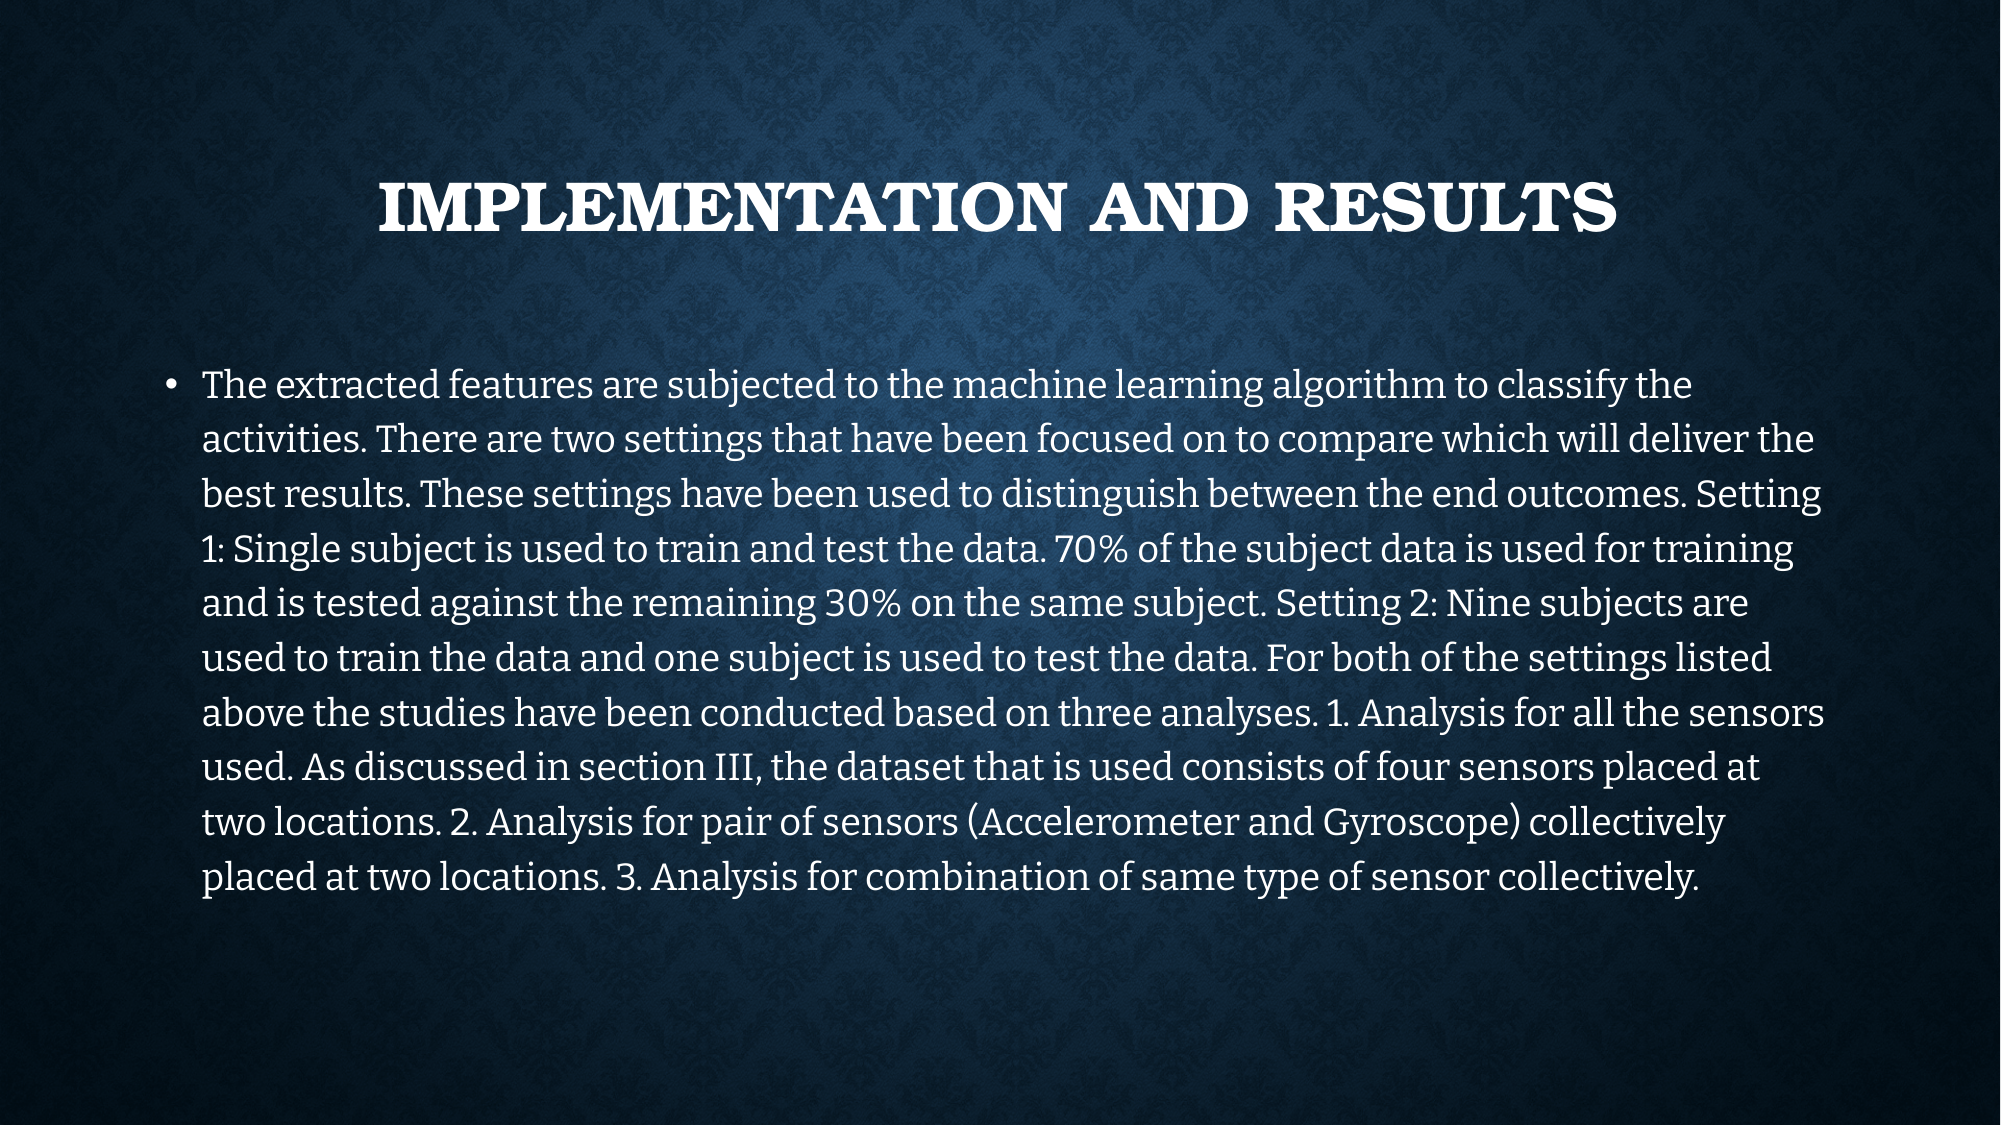

# IMPLEMENTATION AND RESULTS
The extracted features are subjected to the machine learning algorithm to classify the activities. There are two settings that have been focused on to compare which will deliver the best results. These settings have been used to distinguish between the end outcomes. Setting 1: Single subject is used to train and test the data. 70% of the subject data is used for training and is tested against the remaining 30% on the same subject. Setting 2: Nine subjects are used to train the data and one subject is used to test the data. For both of the settings listed above the studies have been conducted based on three analyses. 1. Analysis for all the sensors used. As discussed in section III, the dataset that is used consists of four sensors placed at two locations. 2. Analysis for pair of sensors (Accelerometer and Gyroscope) collectively placed at two locations. 3. Analysis for combination of same type of sensor collectively.